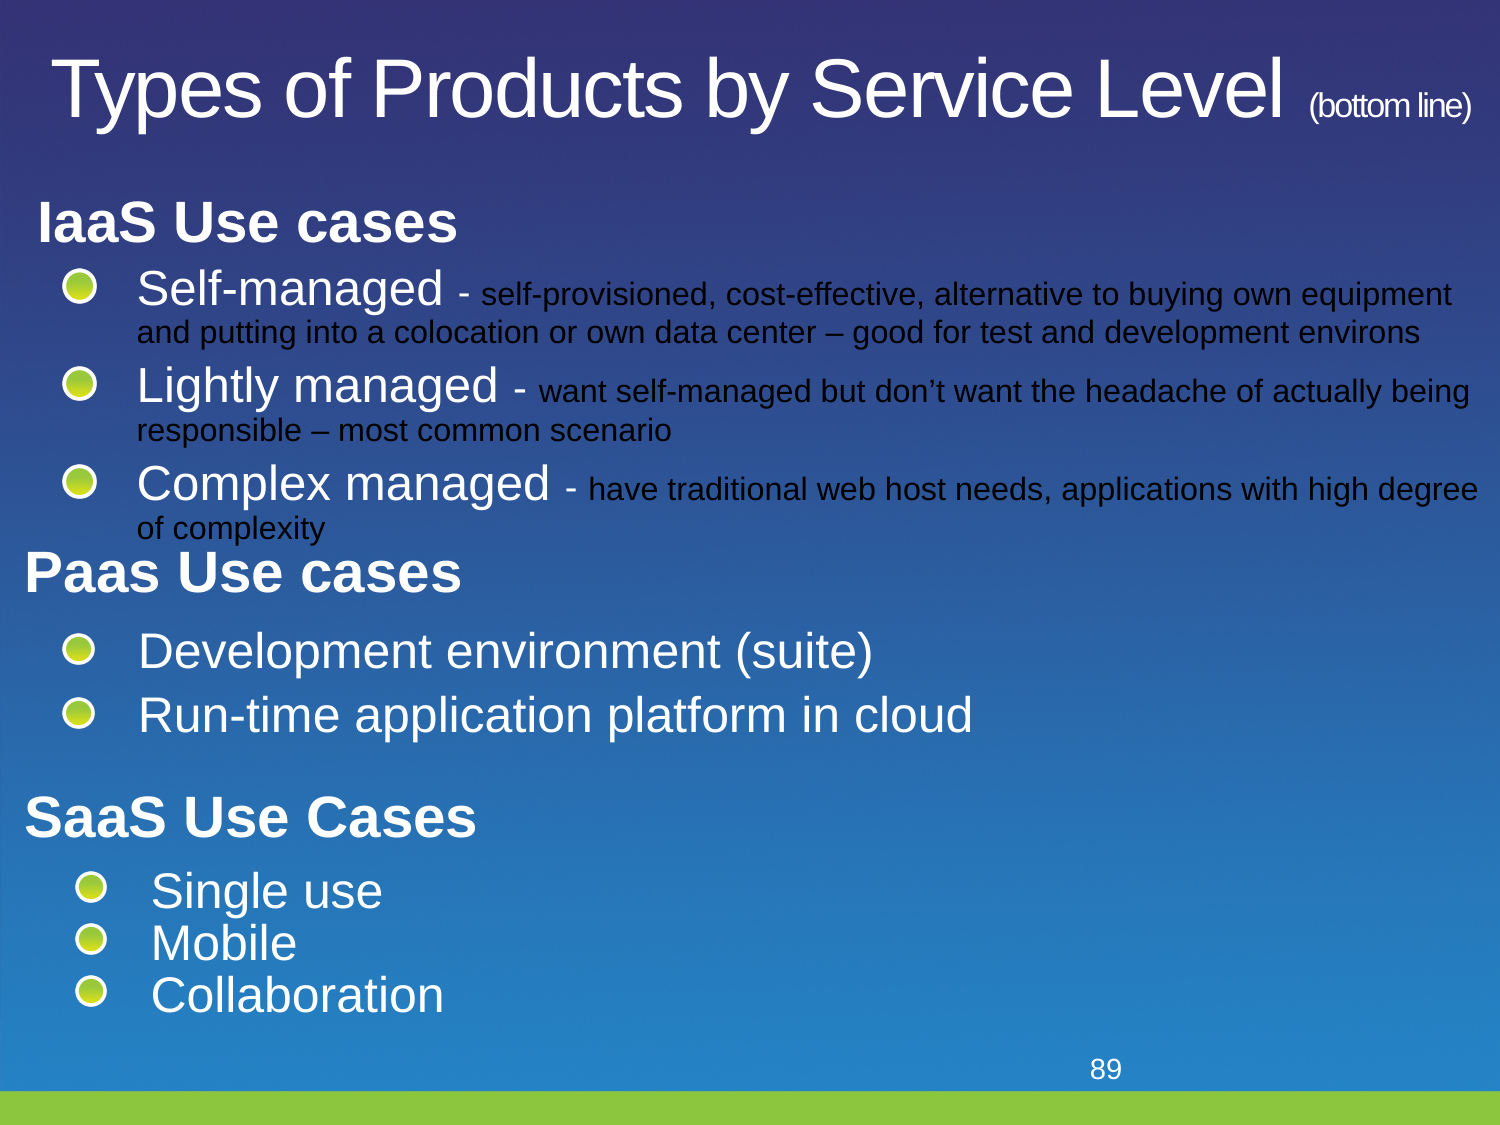

# Types of Products by Service Level (bottom line)
IaaS Use cases
Self-managed - self-provisioned, cost-effective, alternative to buying own equipment and putting into a colocation or own data center – good for test and development environs
Lightly managed - want self-managed but don’t want the headache of actually being responsible – most common scenario
Complex managed - have traditional web host needs, applications with high degree of complexity

Paas Use cases
Development environment (suite)
Run-time application platform in cloud
SaaS Use Cases
Single use
Mobile
Collaboration

89